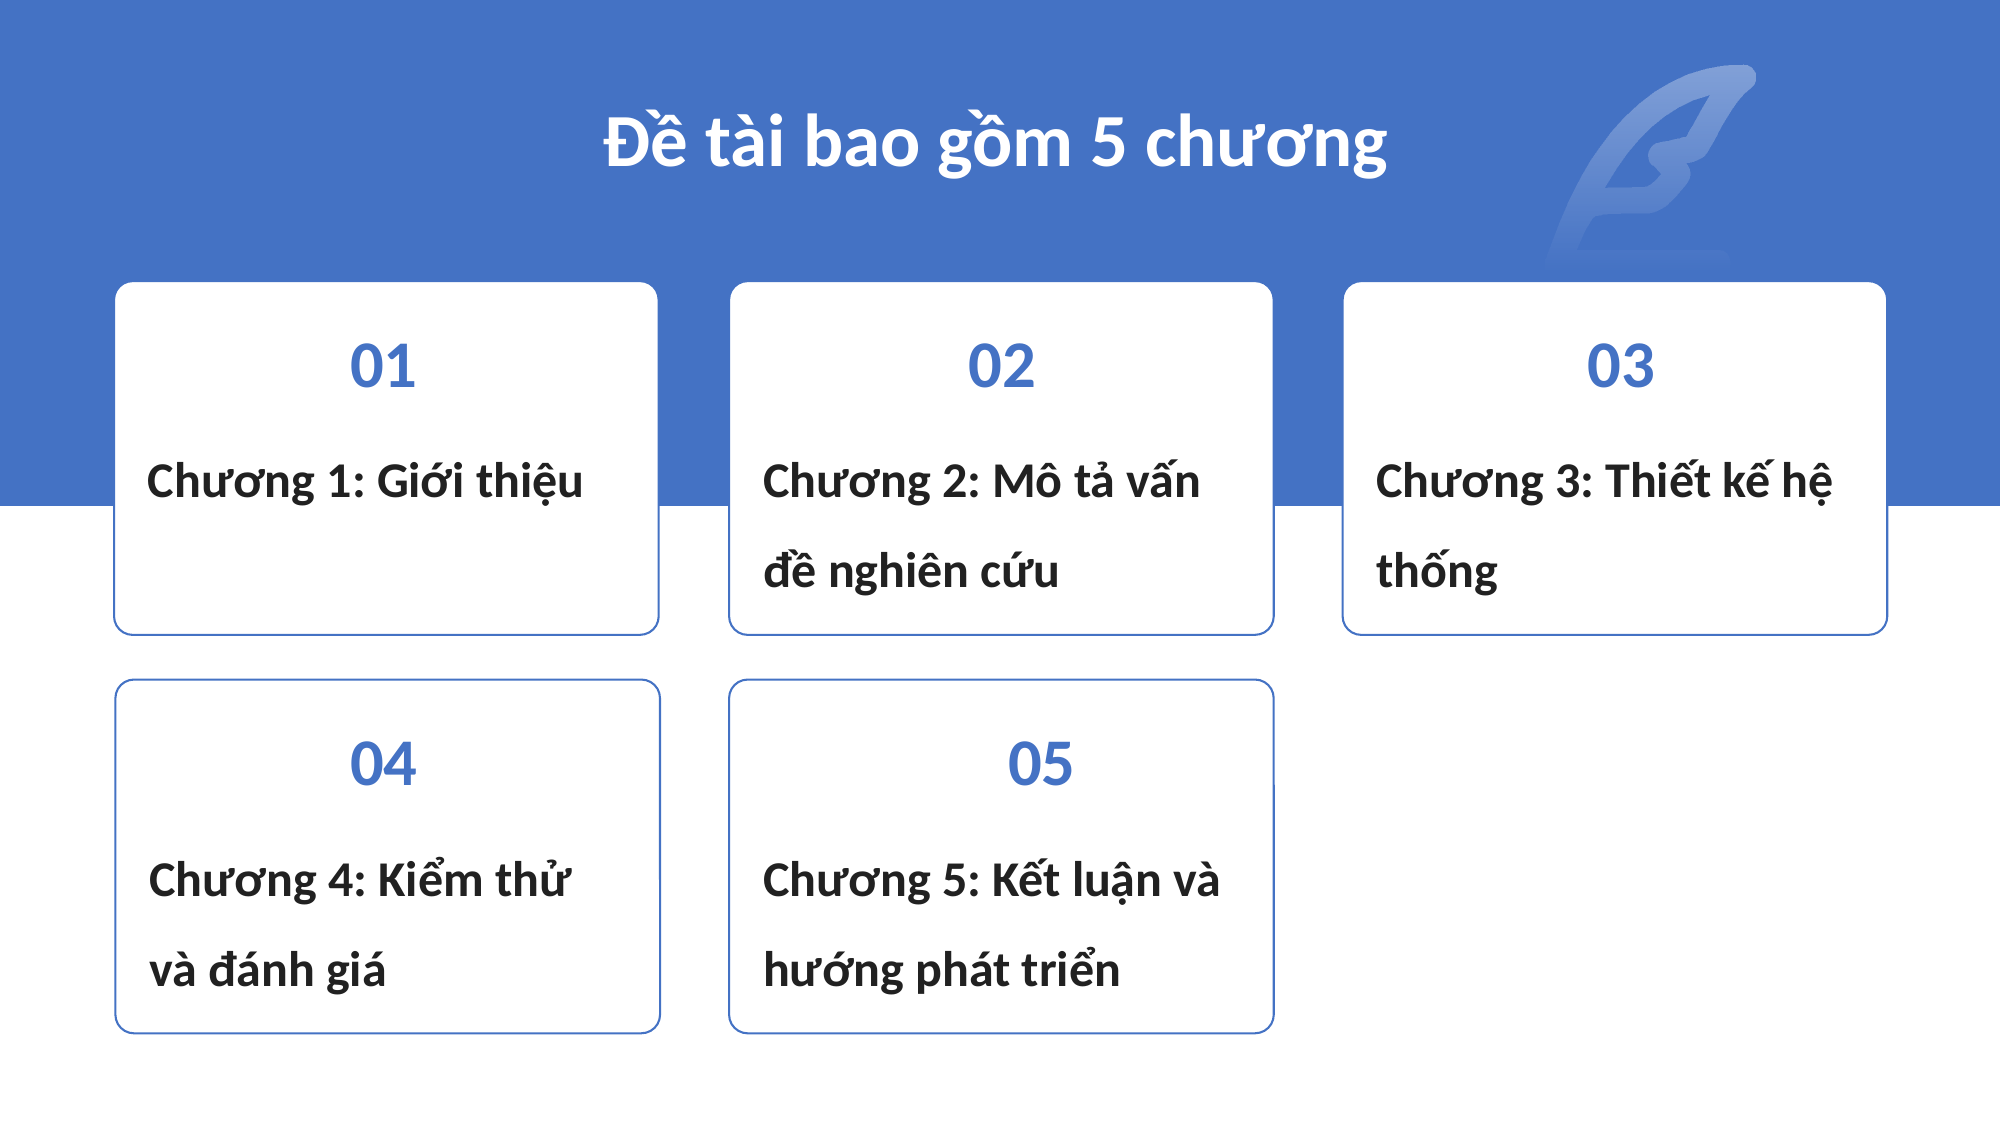

# Đề tài bao gồm 5 chương
hương

01
02
03
Chương 1: Giới thiệu
Chương 2: Mô tả vấn đề nghiên cứu
Chương 3: Thiết kế hệ thống

04
05
Chương 4: Kiểm thử và đánh giá
Chương 5: Kết luận và hướng phát triển